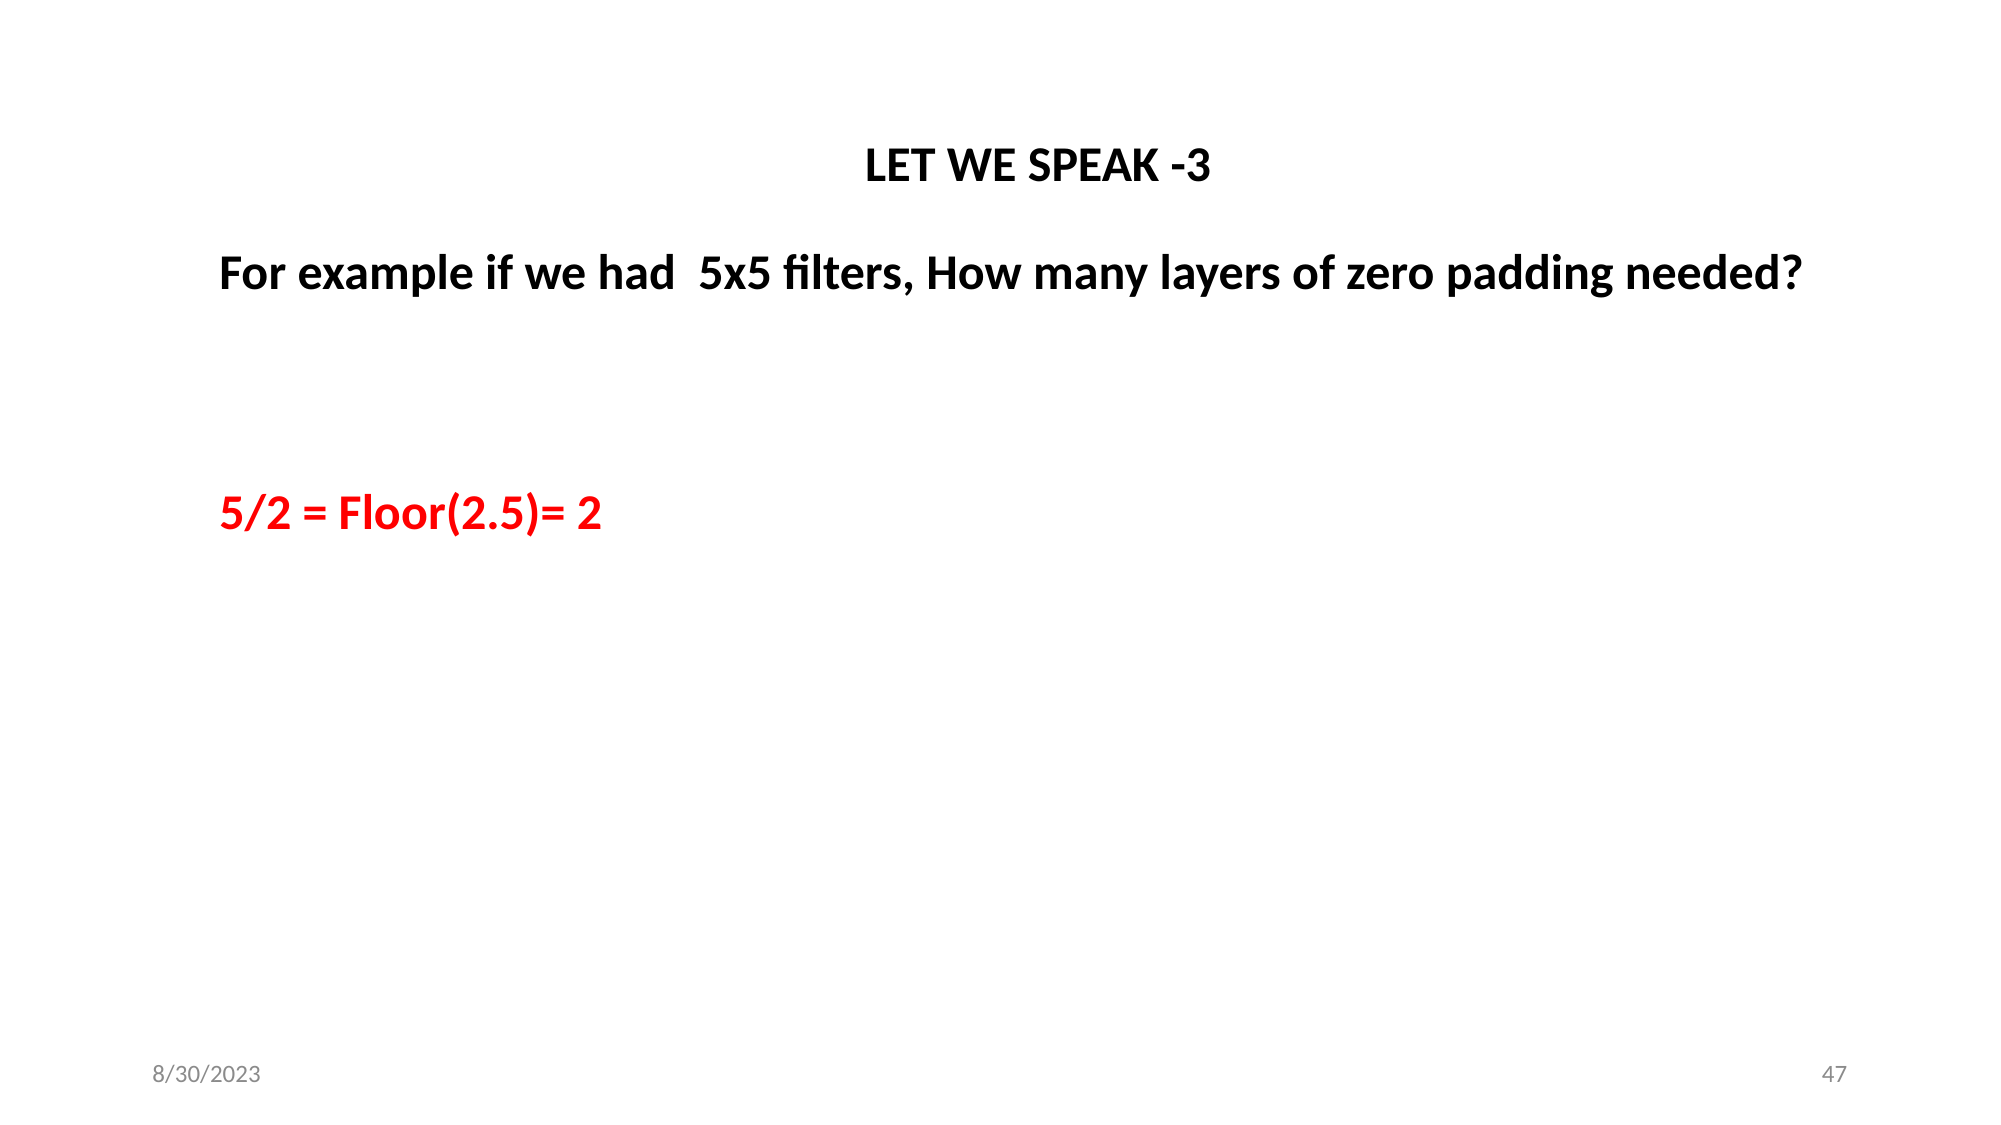

LET WE SPEAK -3
For example if we had  5x5 filters, How many layers of zero padding needed?

5/2 = Floor(2.5)= 2
8/30/2023
47